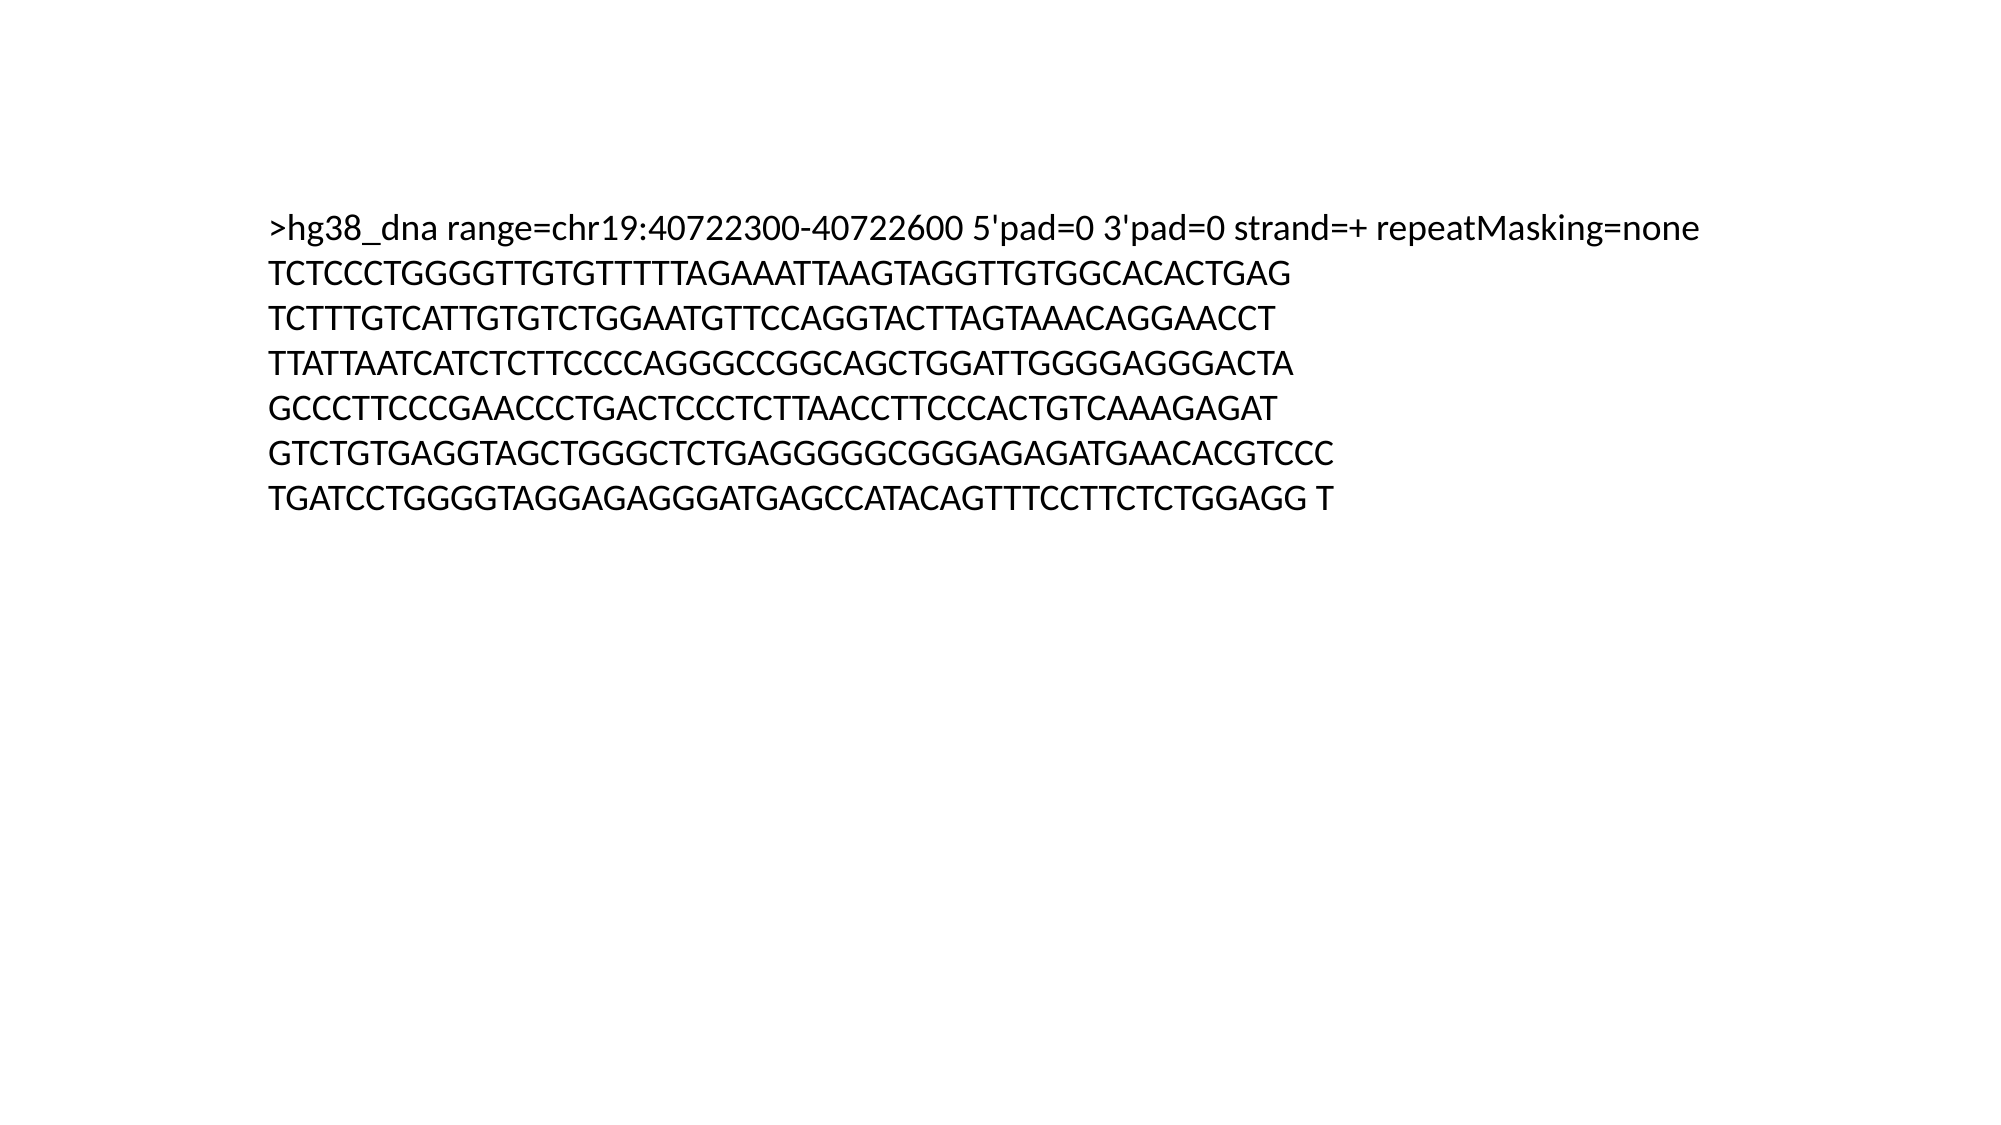

>hg38_dna range=chr19:40722300-40722600 5'pad=0 3'pad=0 strand=+ repeatMasking=none TCTCCCTGGGGTTGTGTTTTTAGAAATTAAGTAGGTTGTGGCACACTGAG TCTTTGTCATTGTGTCTGGAATGTTCCAGGTACTTAGTAAACAGGAACCT TTATTAATCATCTCTTCCCCAGGGCCGGCAGCTGGATTGGGGAGGGACTA GCCCTTCCCGAACCCTGACTCCCTCTTAACCTTCCCACTGTCAAAGAGAT GTCTGTGAGGTAGCTGGGCTCTGAGGGGGCGGGAGAGATGAACACGTCCC TGATCCTGGGGTAGGAGAGGGATGAGCCATACAGTTTCCTTCTCTGGAGG T